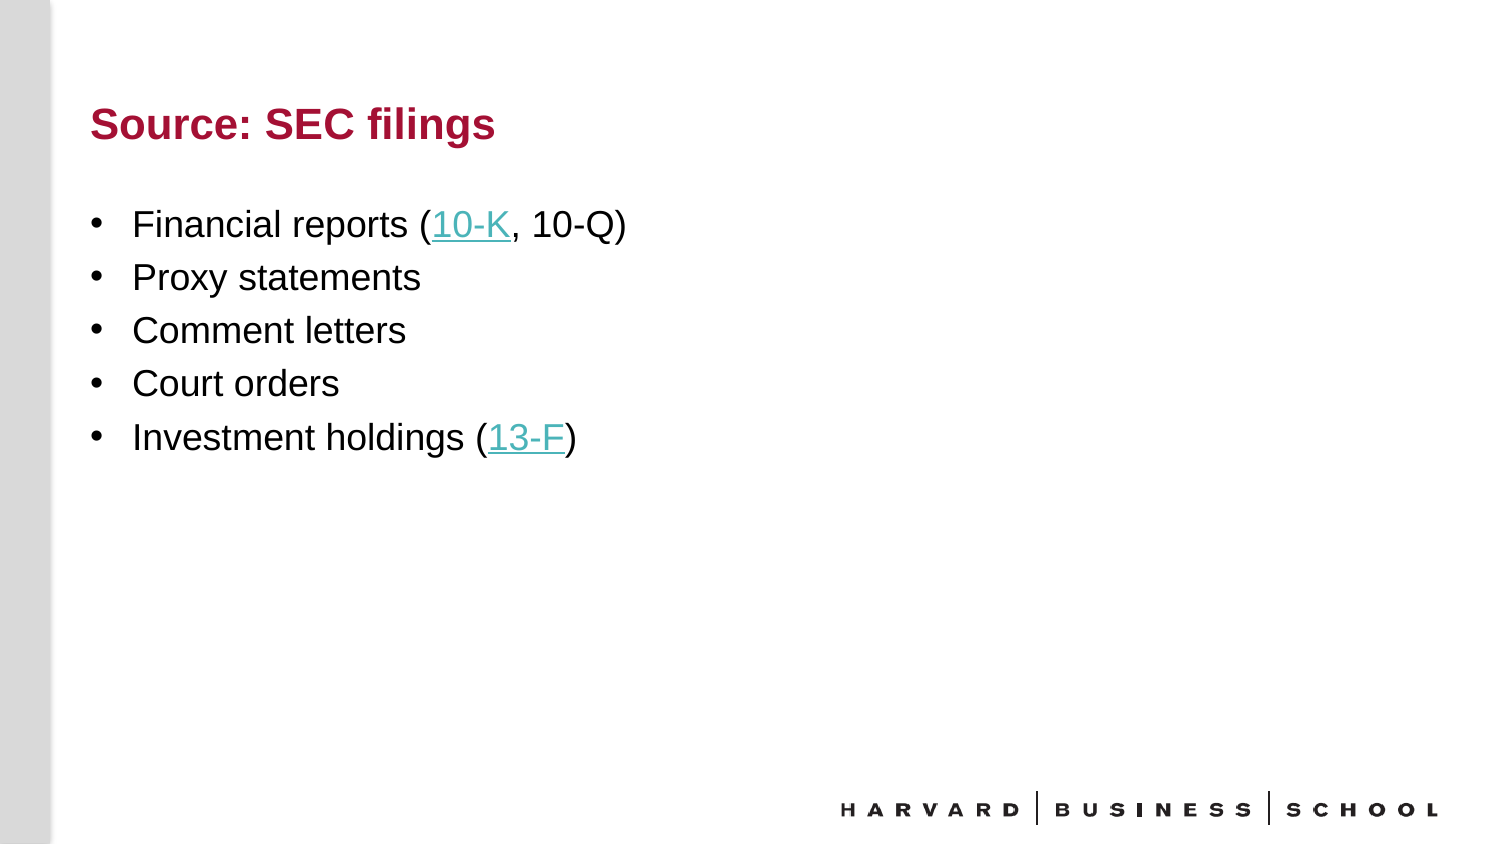

# Source: SEC filings
Financial reports (10-K, 10-Q)
Proxy statements
Comment letters
Court orders
Investment holdings (13-F)